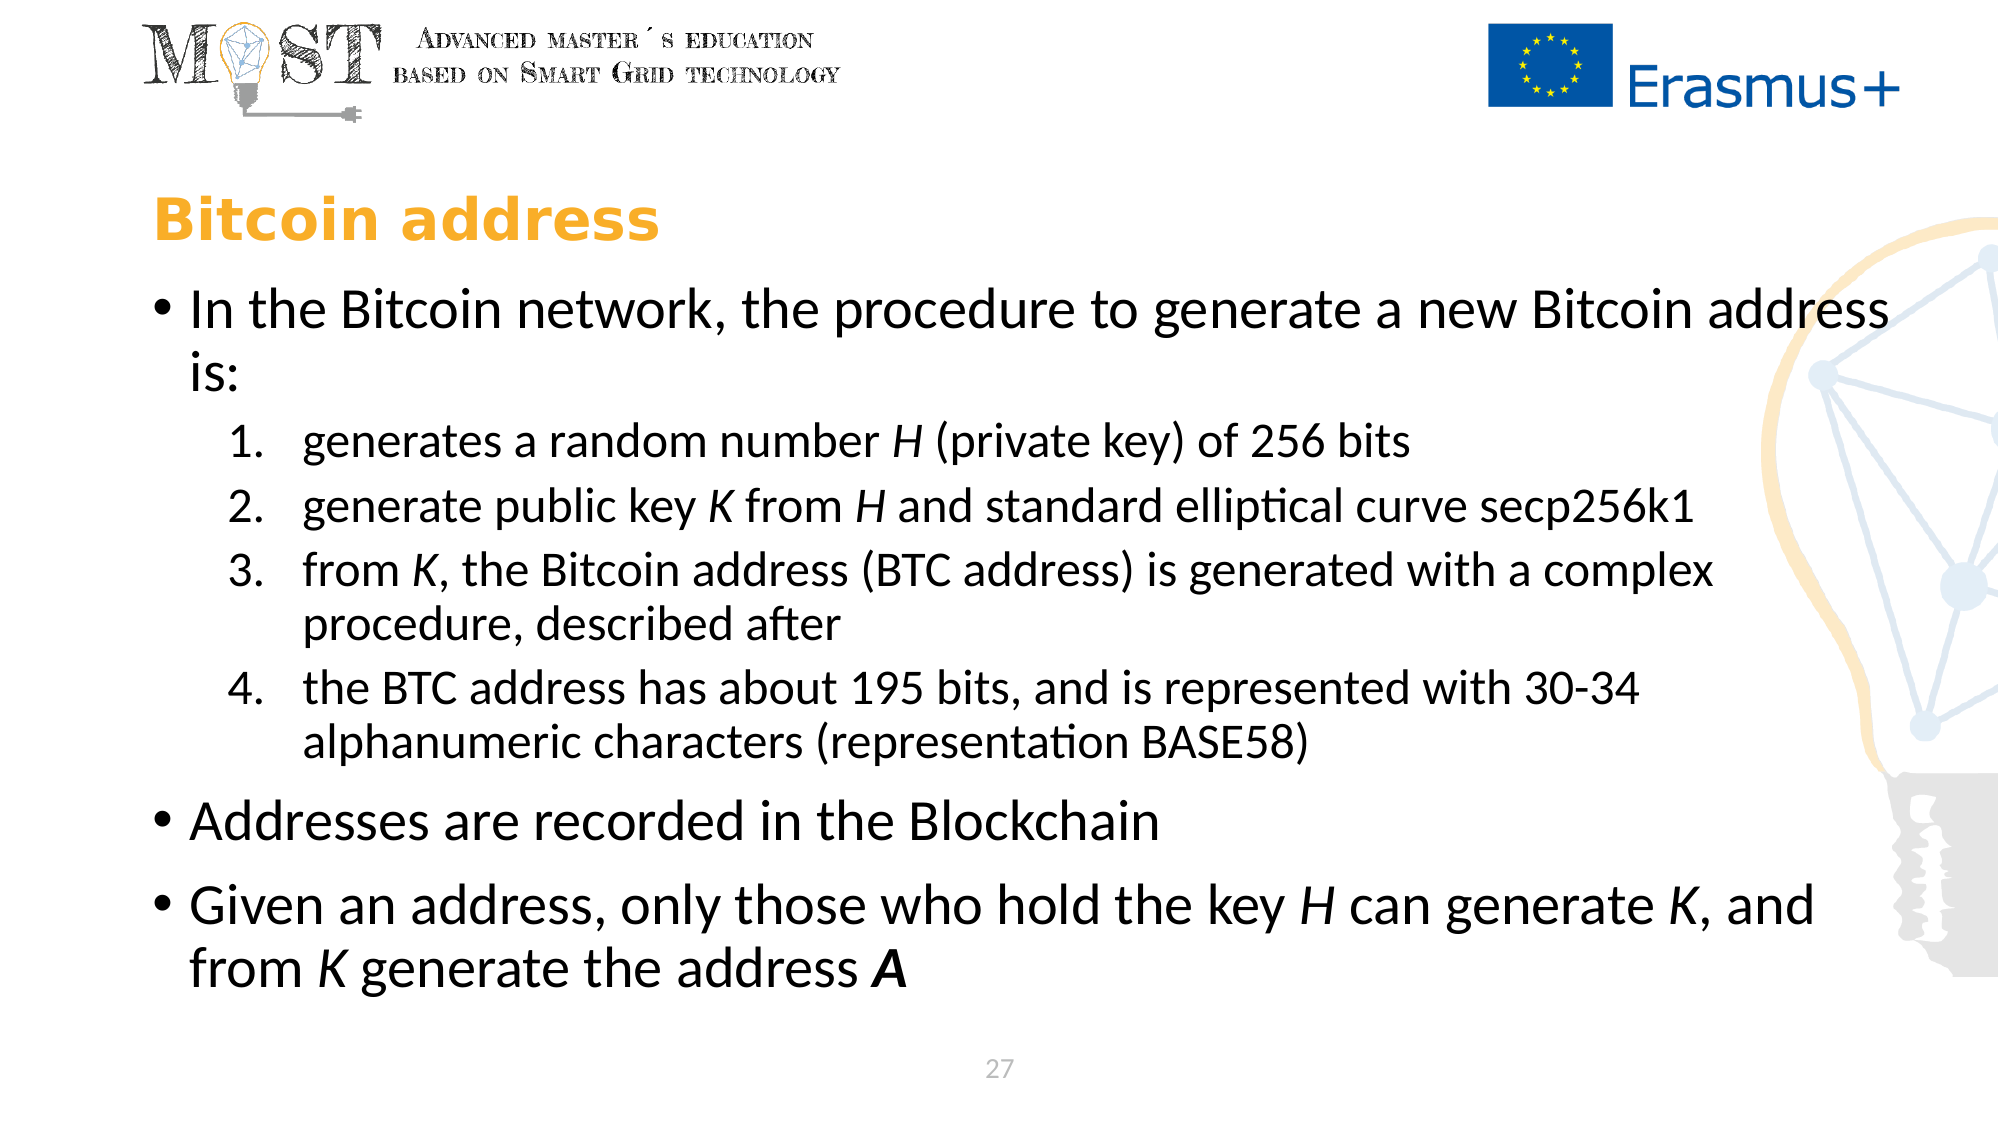

# Bitcoin address
In the Bitcoin network, the procedure to generate a new Bitcoin address is:
generates a random number H (private key) of 256 bits
generate public key K from H and standard elliptical curve secp256k1
from K, the Bitcoin address (BTC address) is generated with a complex procedure, described after
the BTC address has about 195 bits, and is represented with 30-34 alphanumeric characters (representation BASE58)
Addresses are recorded in the Blockchain
Given an address, only those who hold the key H can generate K, and from K generate the address A
27